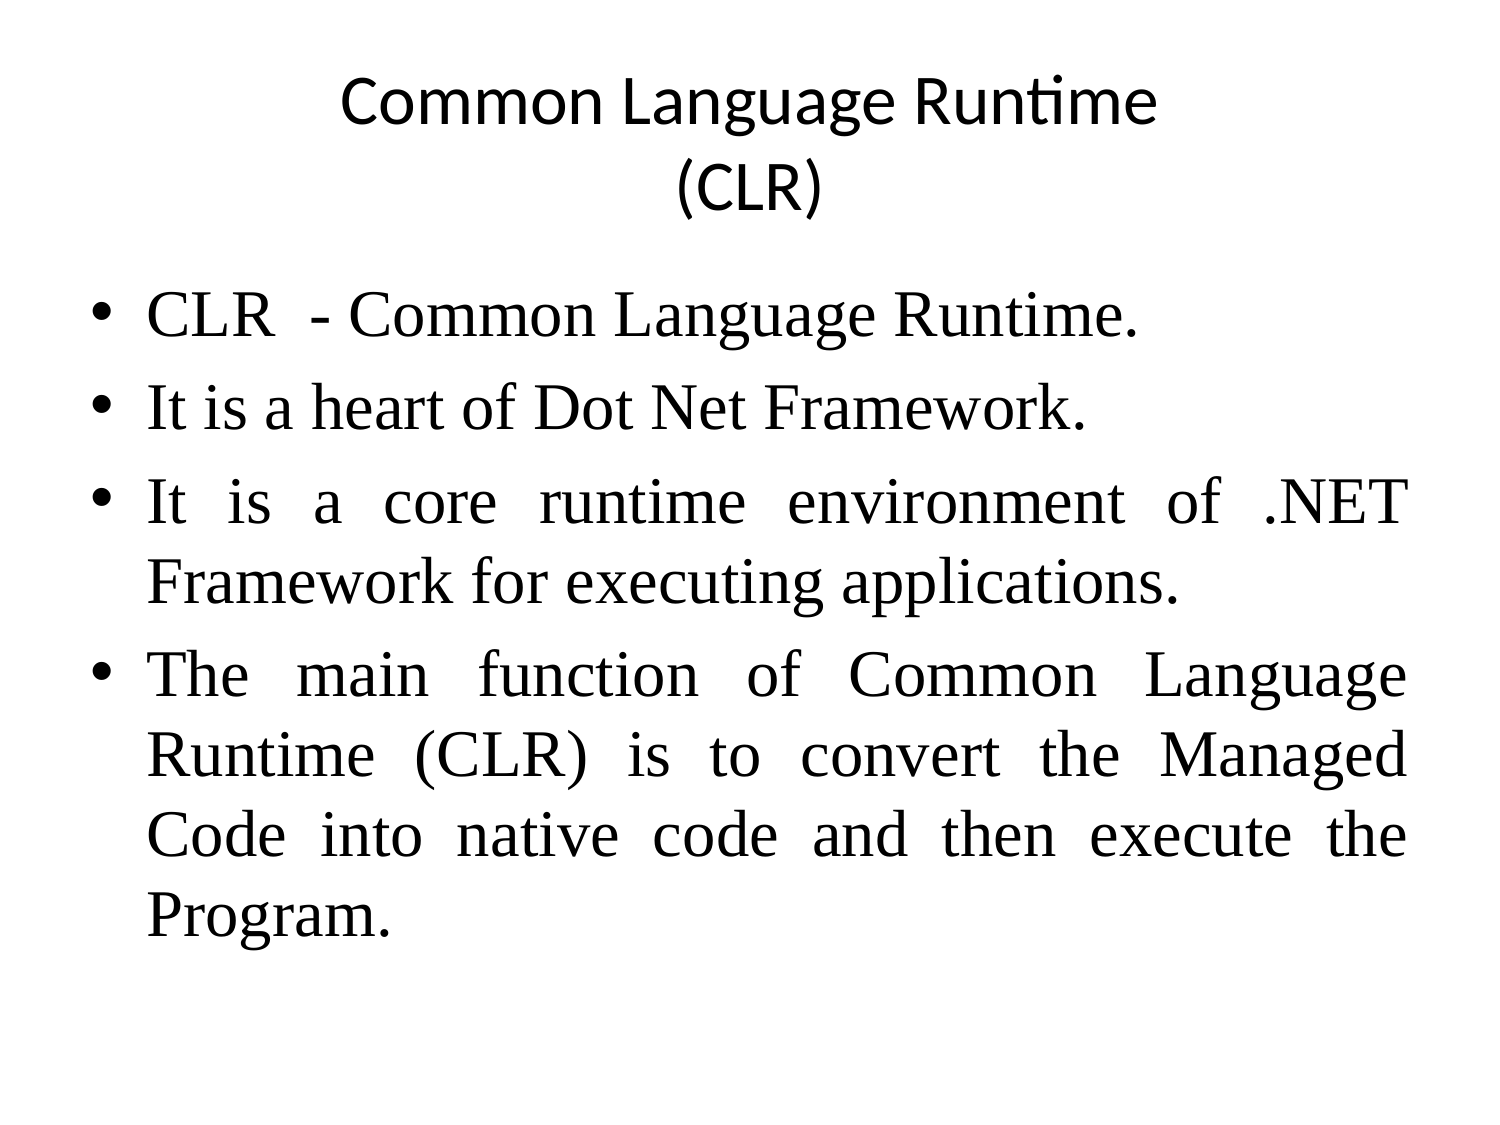

# Common Language Runtime (CLR)
CLR  - Common Language Runtime.
It is a heart of Dot Net Framework.
It is a core runtime environment of .NET Framework for executing applications.
The main function of Common Language Runtime (CLR) is to convert the Managed Code into native code and then execute the Program.